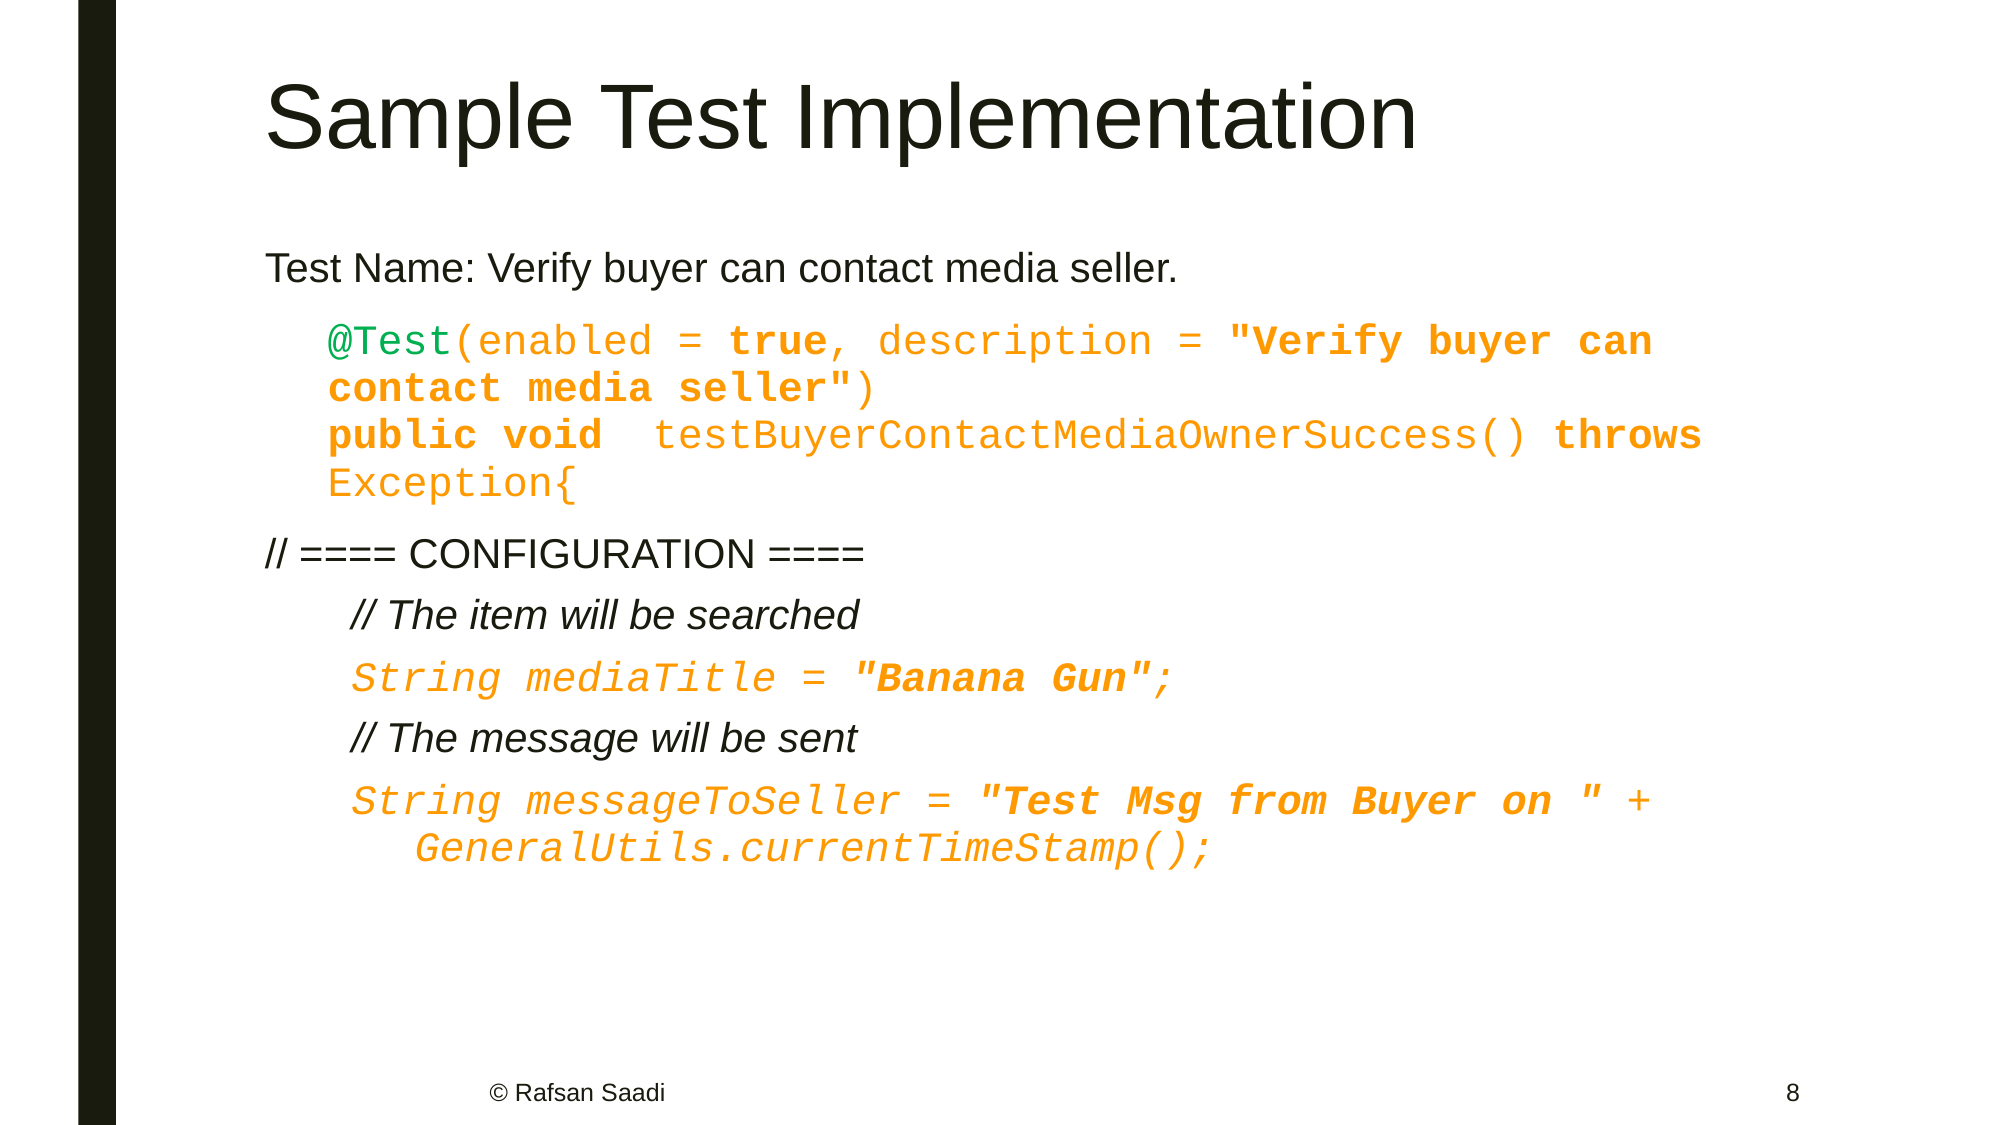

# Sample Test Implementation
Test Name: Verify buyer can contact media seller.
	@Test(enabled = true, description = "Verify buyer can contact media seller")
public void  testBuyerContactMediaOwnerSuccess() throws Exception{
// ==== CONFIGURATION ====
// The item will be searched
String mediaTitle = "Banana Gun";
// The message will be sent
String messageToSeller = "Test Msg from Buyer on " + GeneralUtils.currentTimeStamp();

© Rafsan Saadi
8